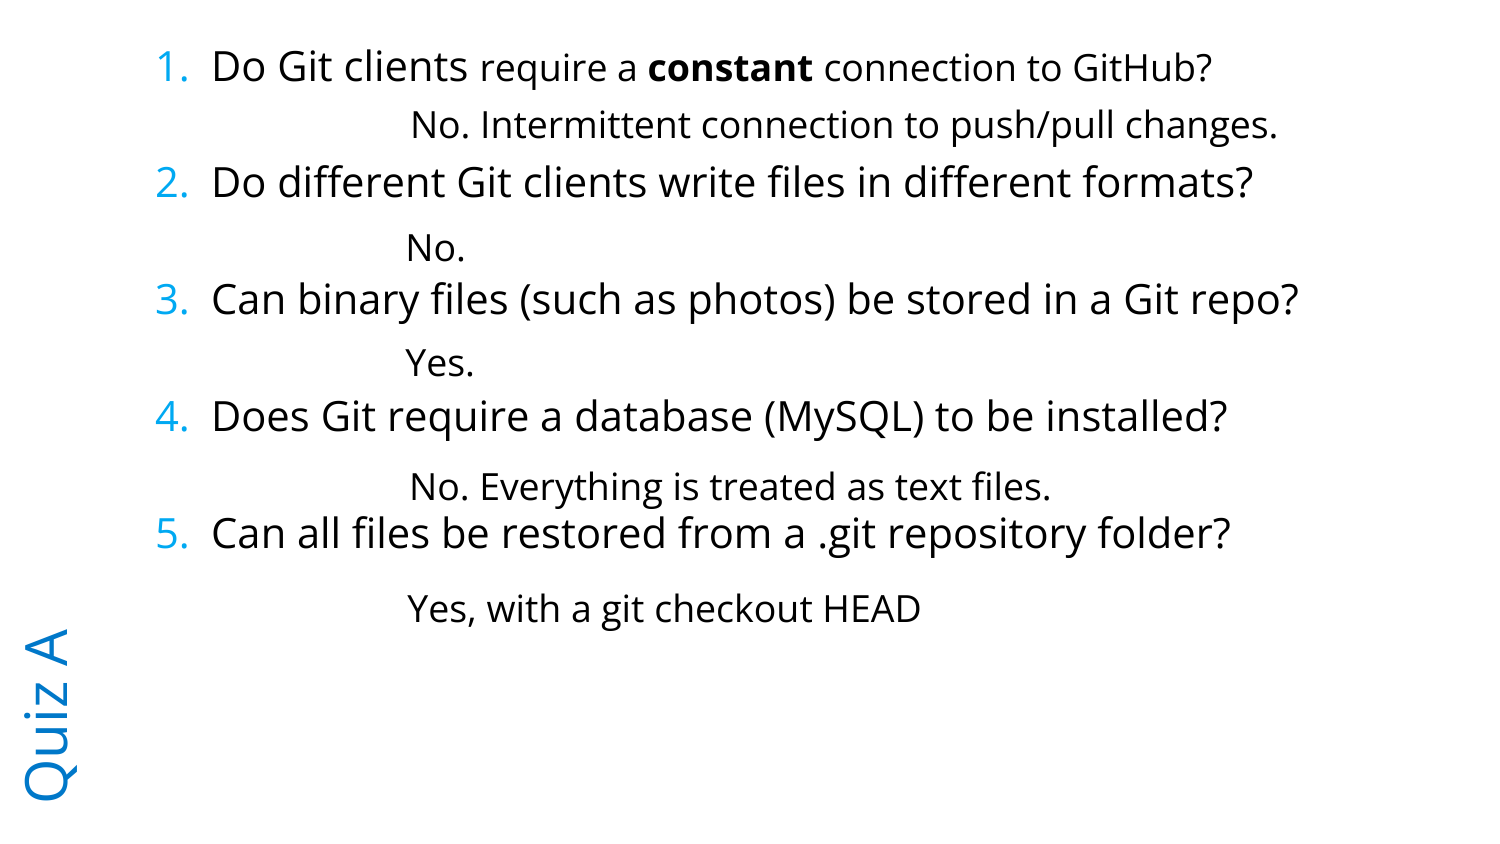

Do Git clients require a constant connection to GitHub?

Do different Git clients write files in different formats?

Can binary files (such as photos) be stored in a Git repo?

Does Git require a database (MySQL) to be installed?

Can all files be restored from a .git repository folder?

No. Intermittent connection to push/pull changes.
No.
Yes.
# Quiz A
No. Everything is treated as text files.
Yes, with a git checkout HEAD